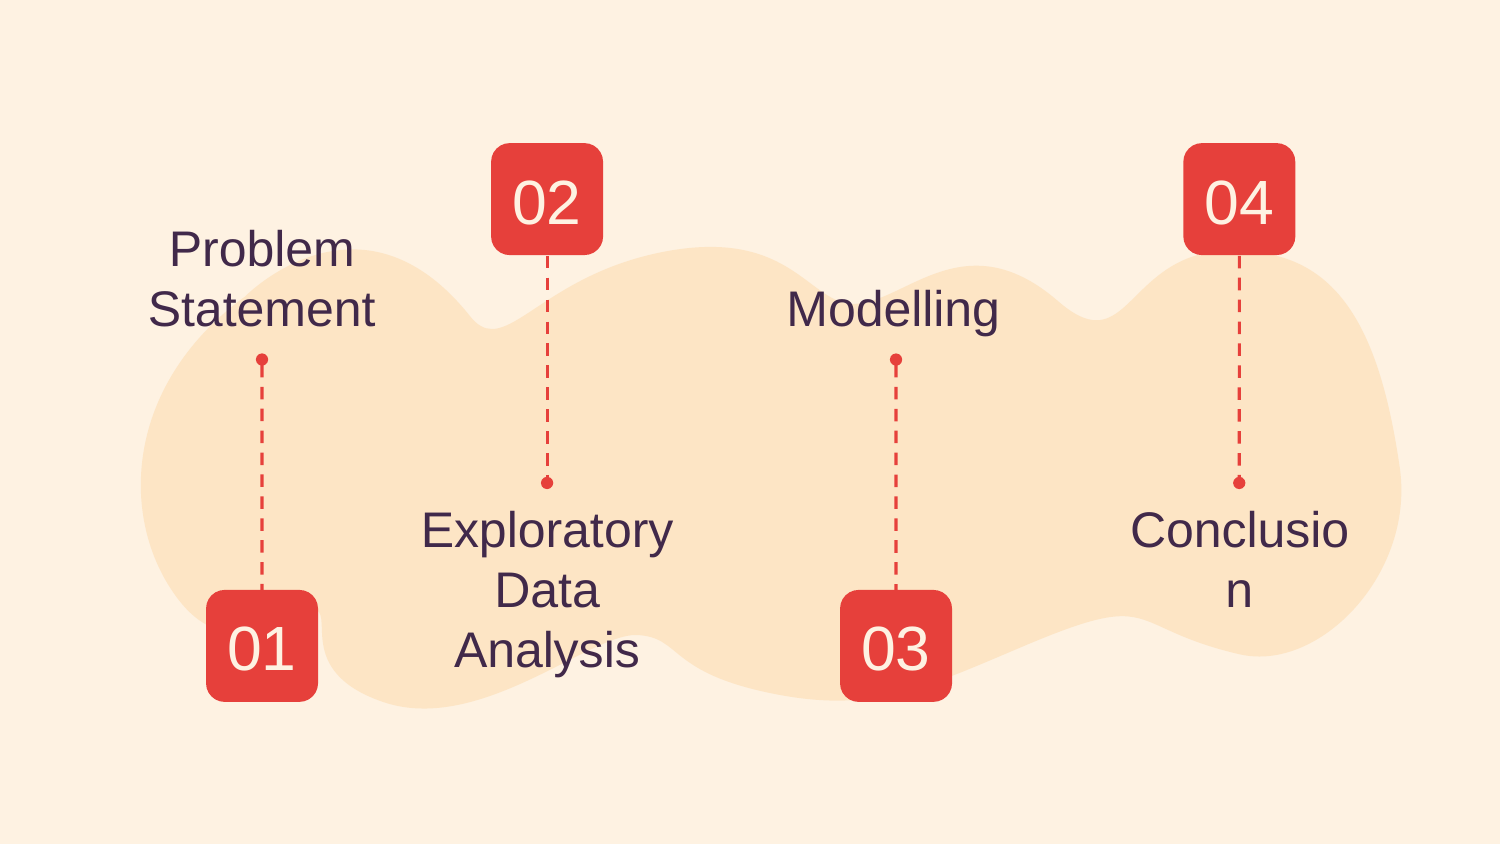

02
04
# Problem Statement
Modelling
Exploratory Data Analysis
Conclusion

01
03